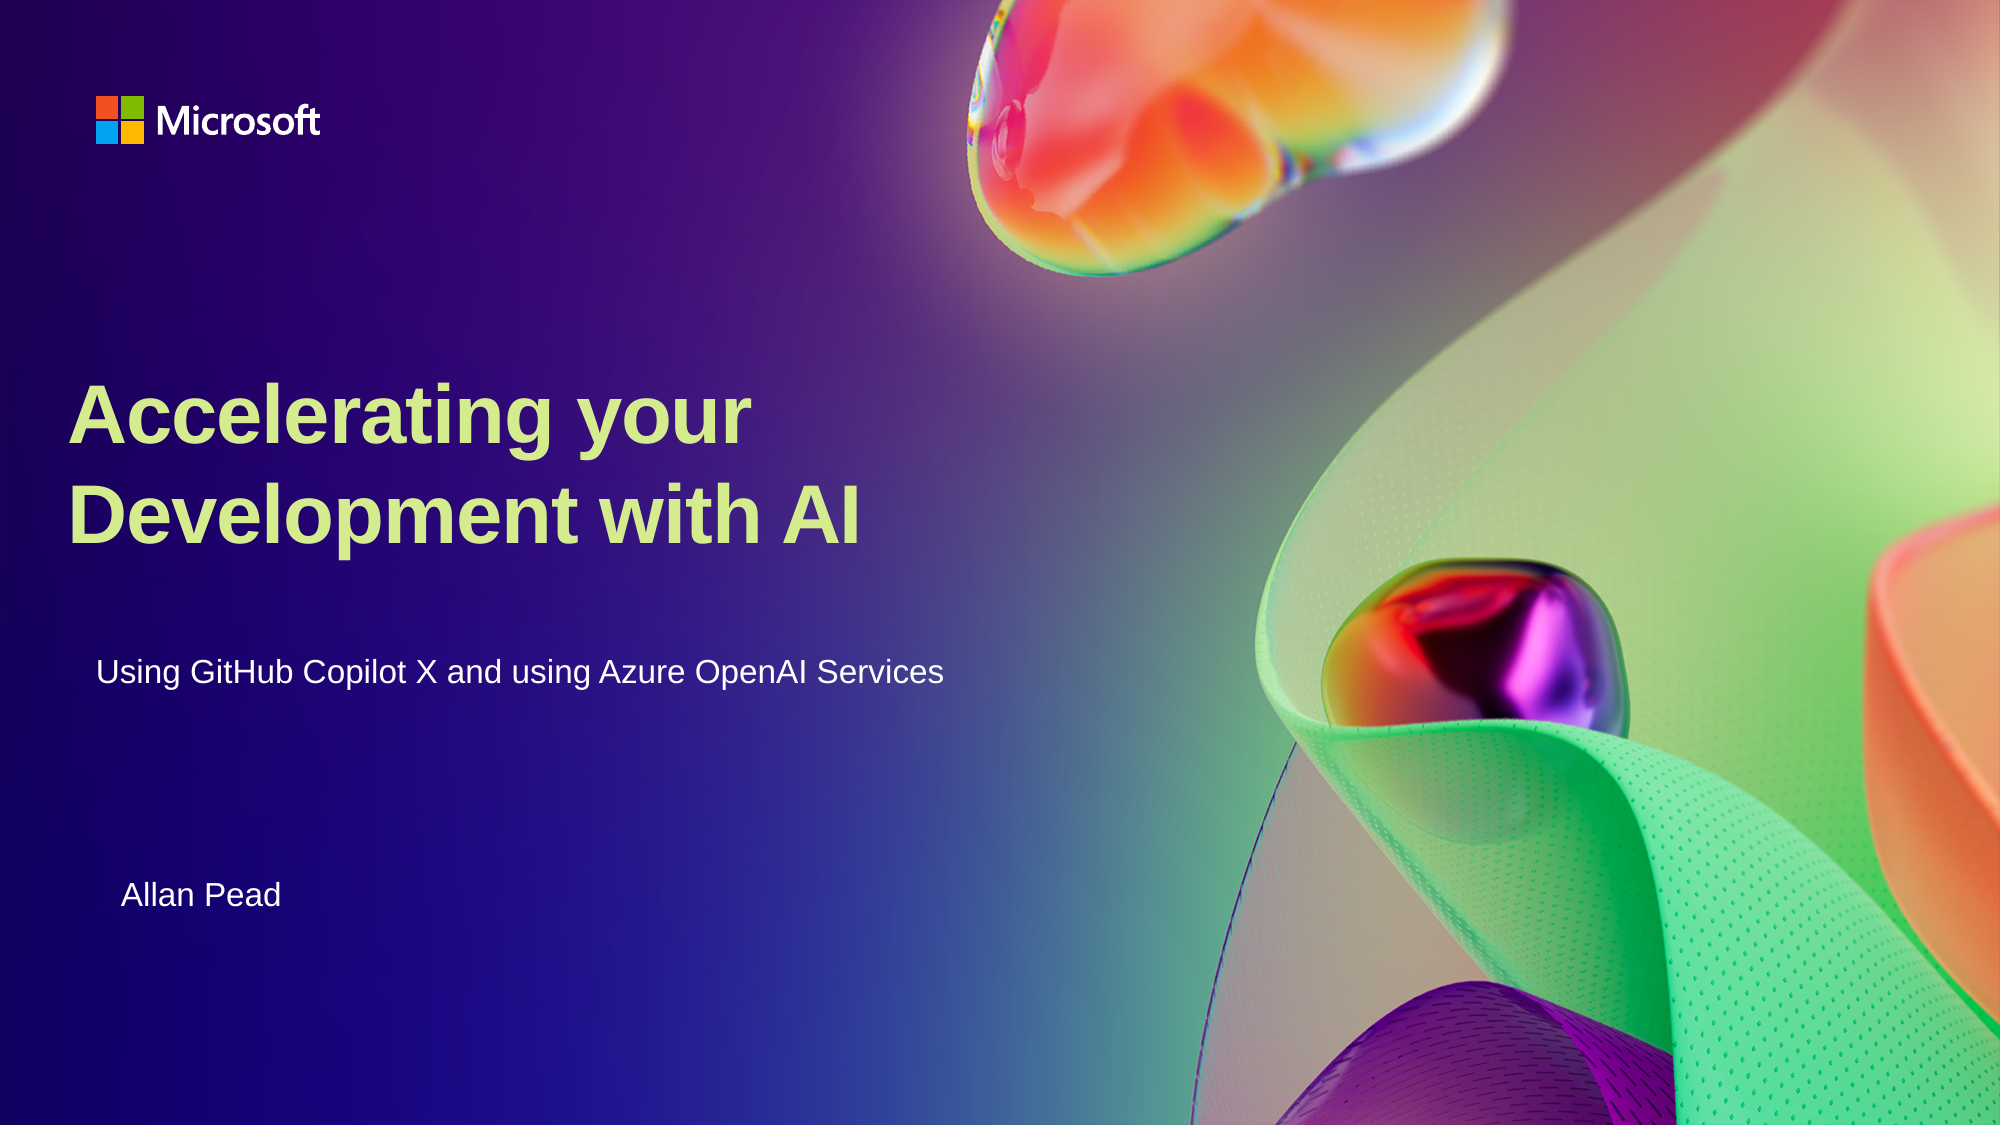

# Accelerating your Development with AI
Using GitHub Copilot X and using Azure OpenAI Services
Allan Pead